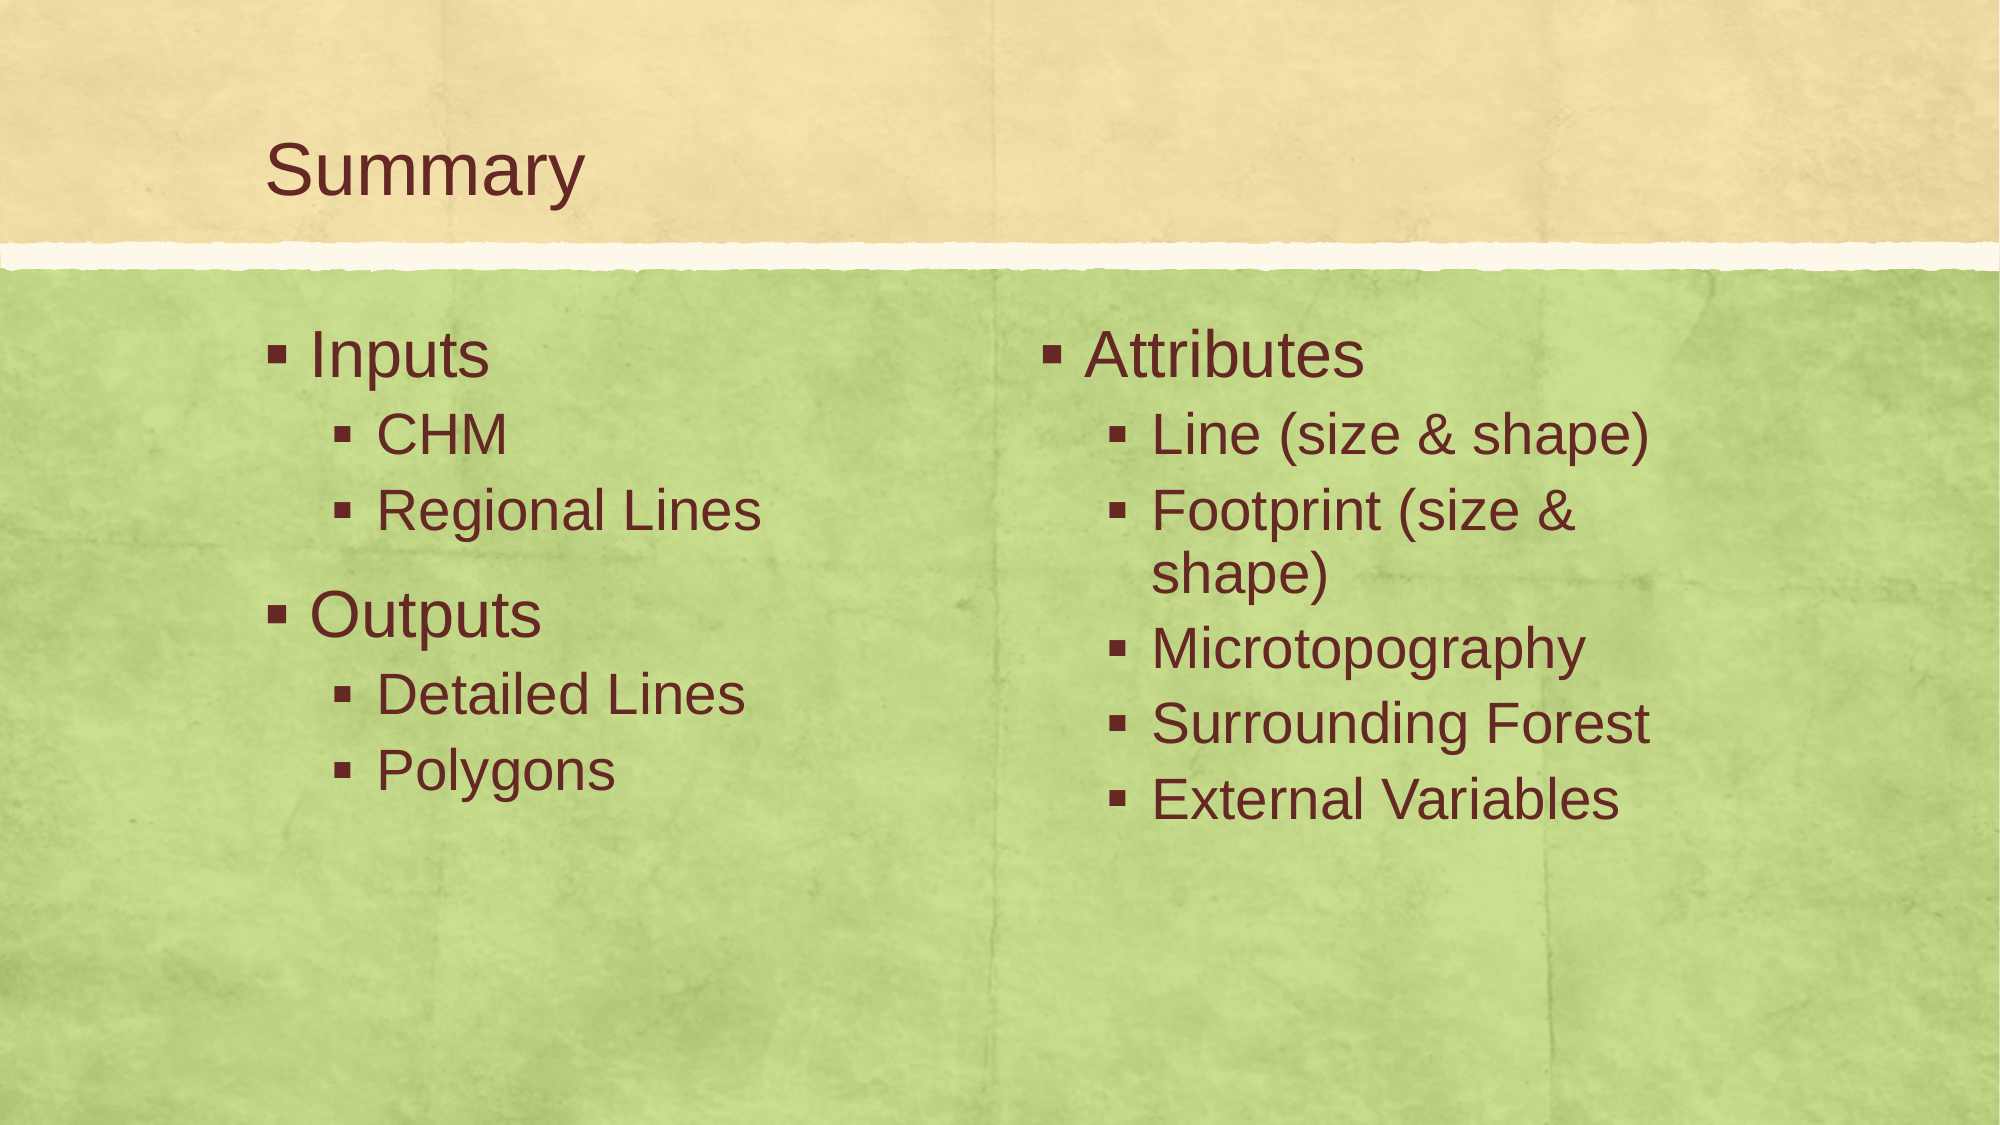

# Summary
Inputs
CHM
Regional Lines
Outputs
Detailed Lines
Polygons

Attributes
Line (size & shape)
Footprint (size & shape)
Microtopography
Surrounding Forest
External Variables